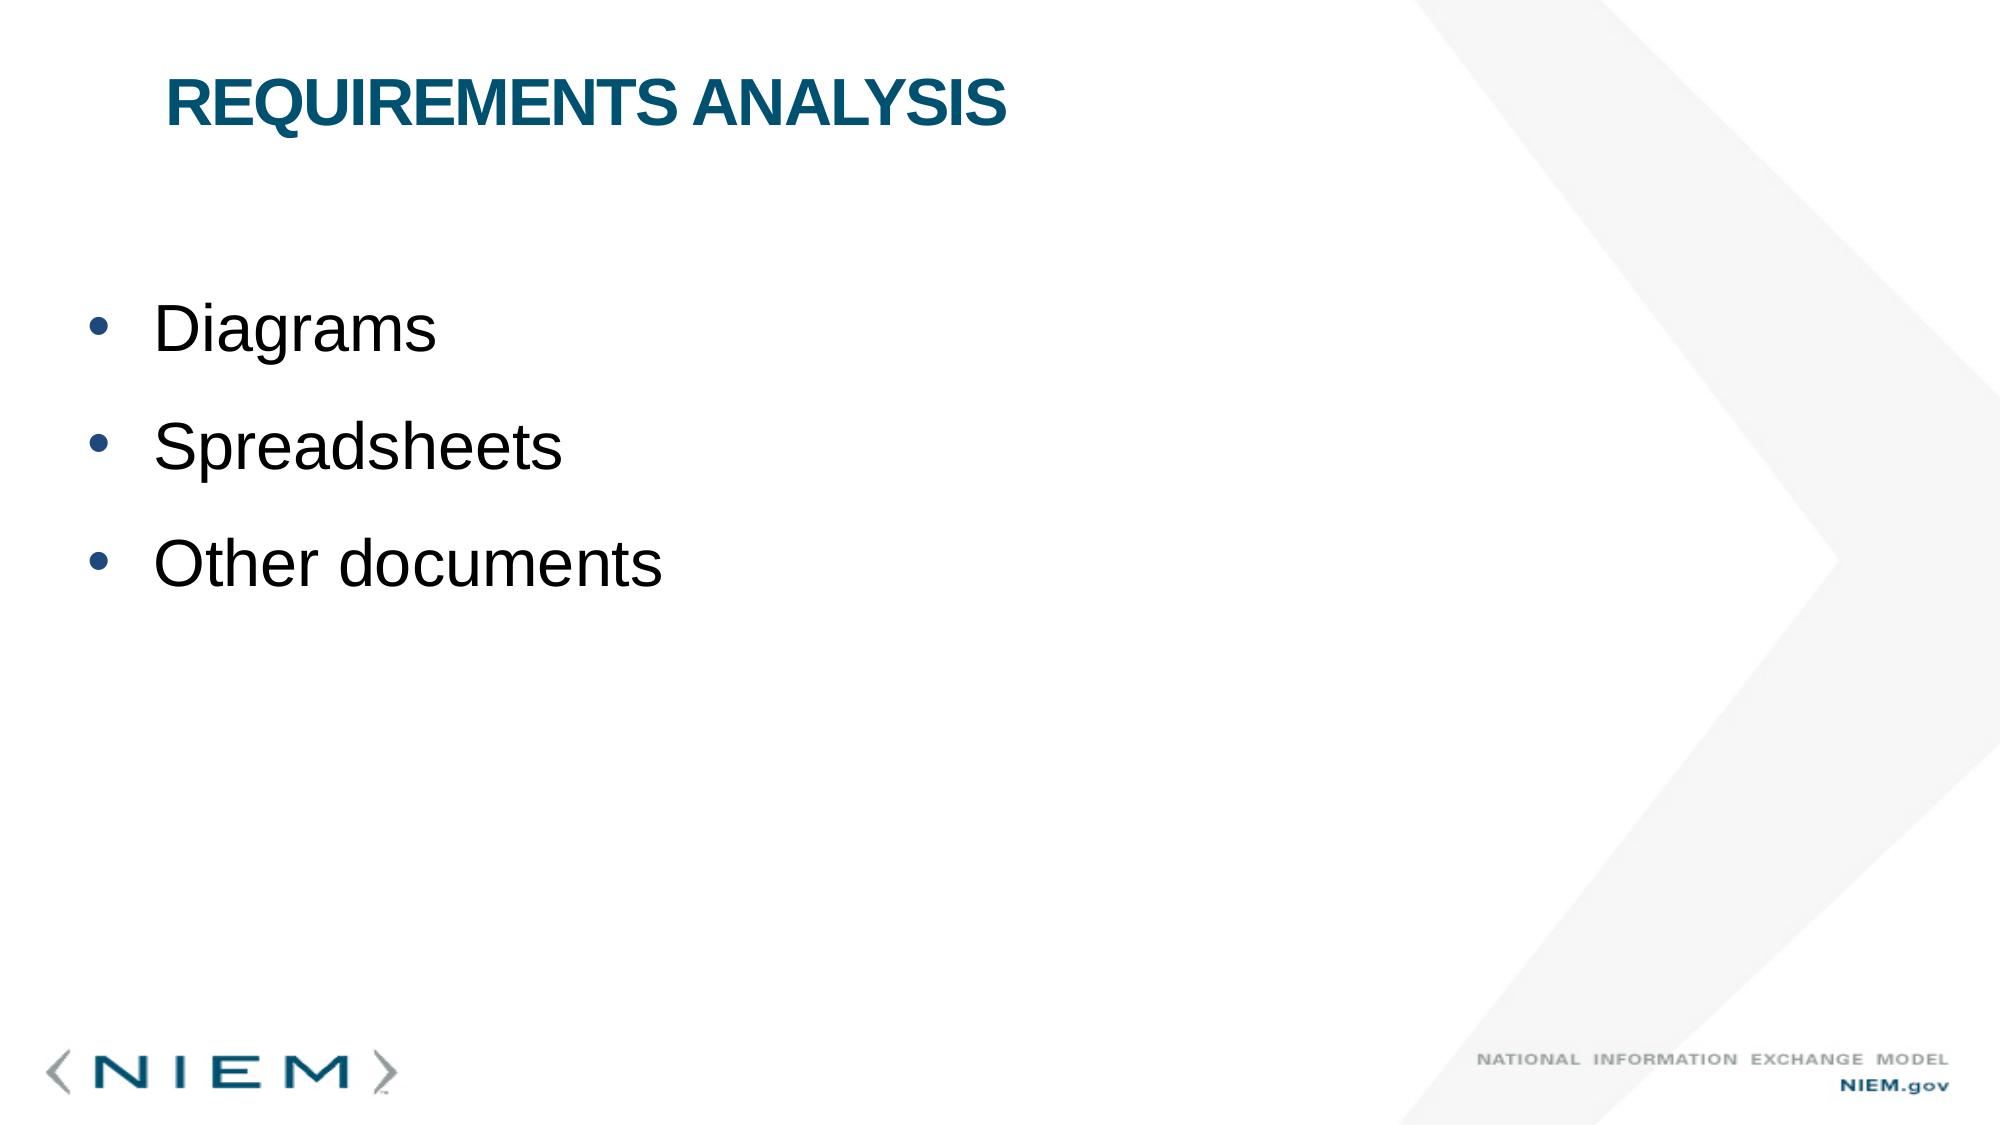

# Requirements Analysis
Diagrams
Spreadsheets
Other documents